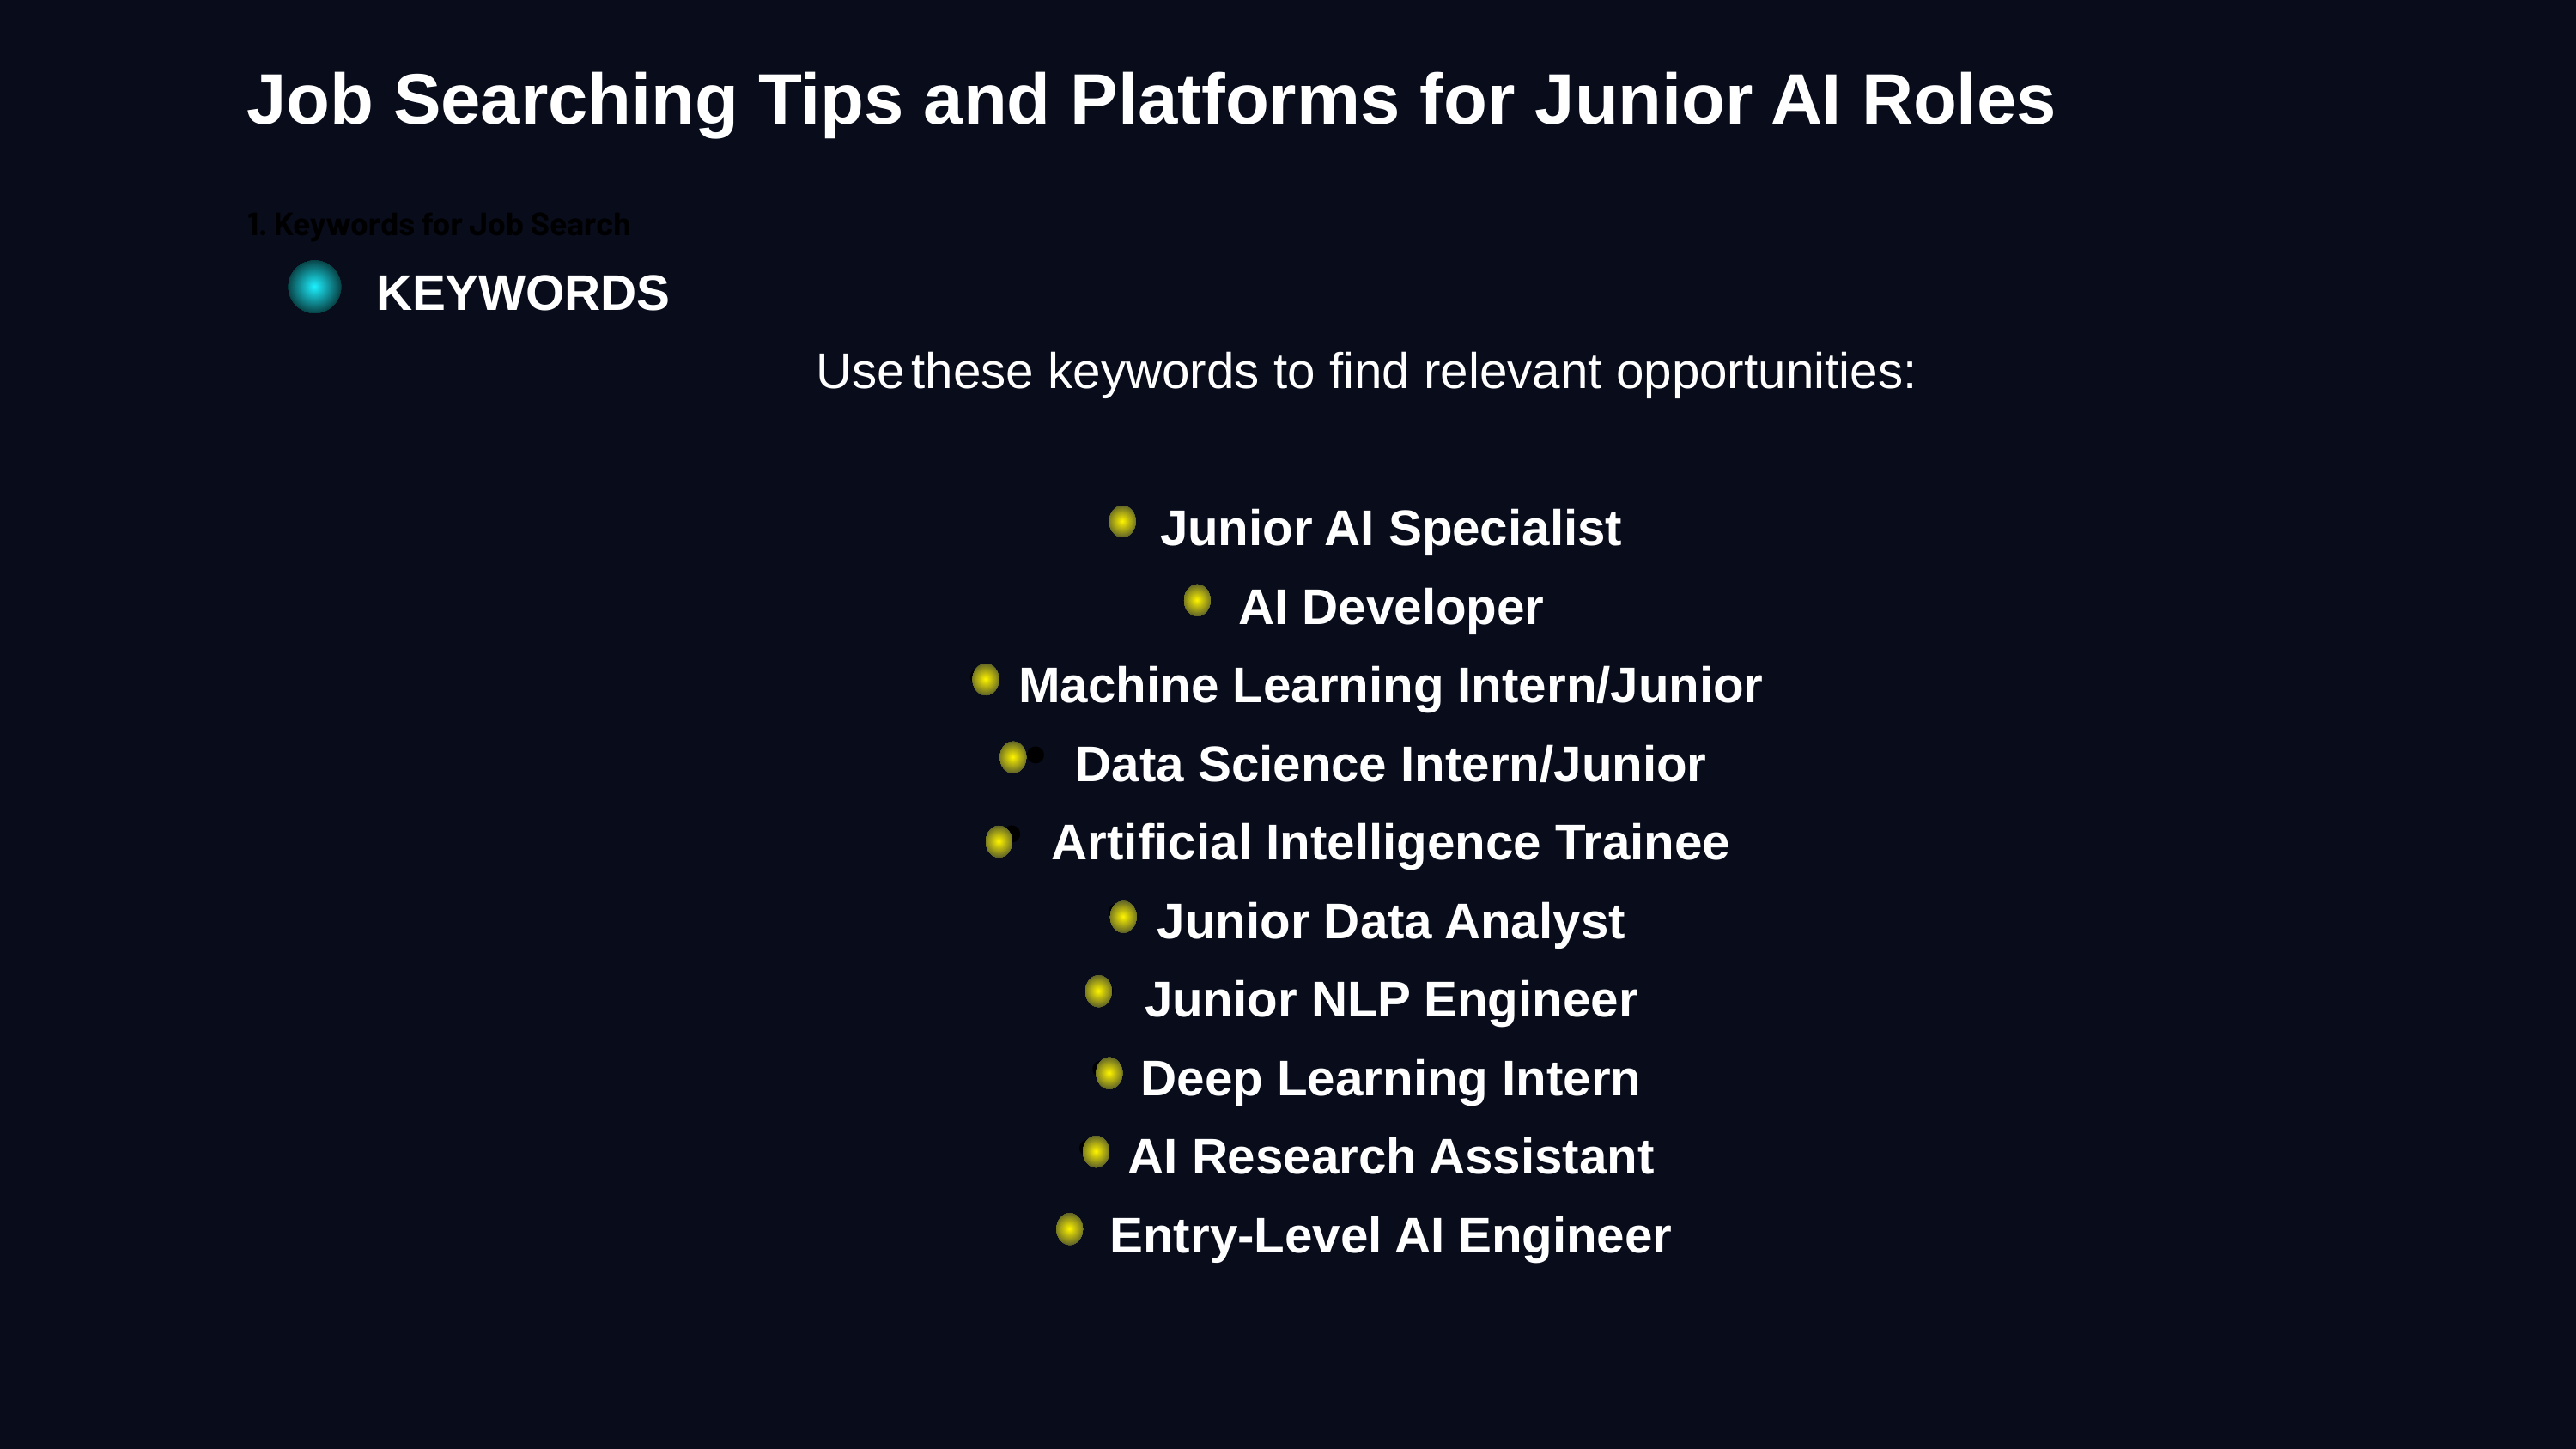

Job Searching Tips and Platforms for Junior AI Roles
1. Keywords for Job Search
	KEYWORDS
Use these keywords to find relevant opportunities:

Junior AI Specialist
AI Developer
Machine Learning Intern/Junior
Data Science Intern/Junior
Artificial Intelligence Trainee
Junior Data Analyst
Junior NLP Engineer
Deep Learning Intern
AI Research Assistant
Entry-Level AI Engineer